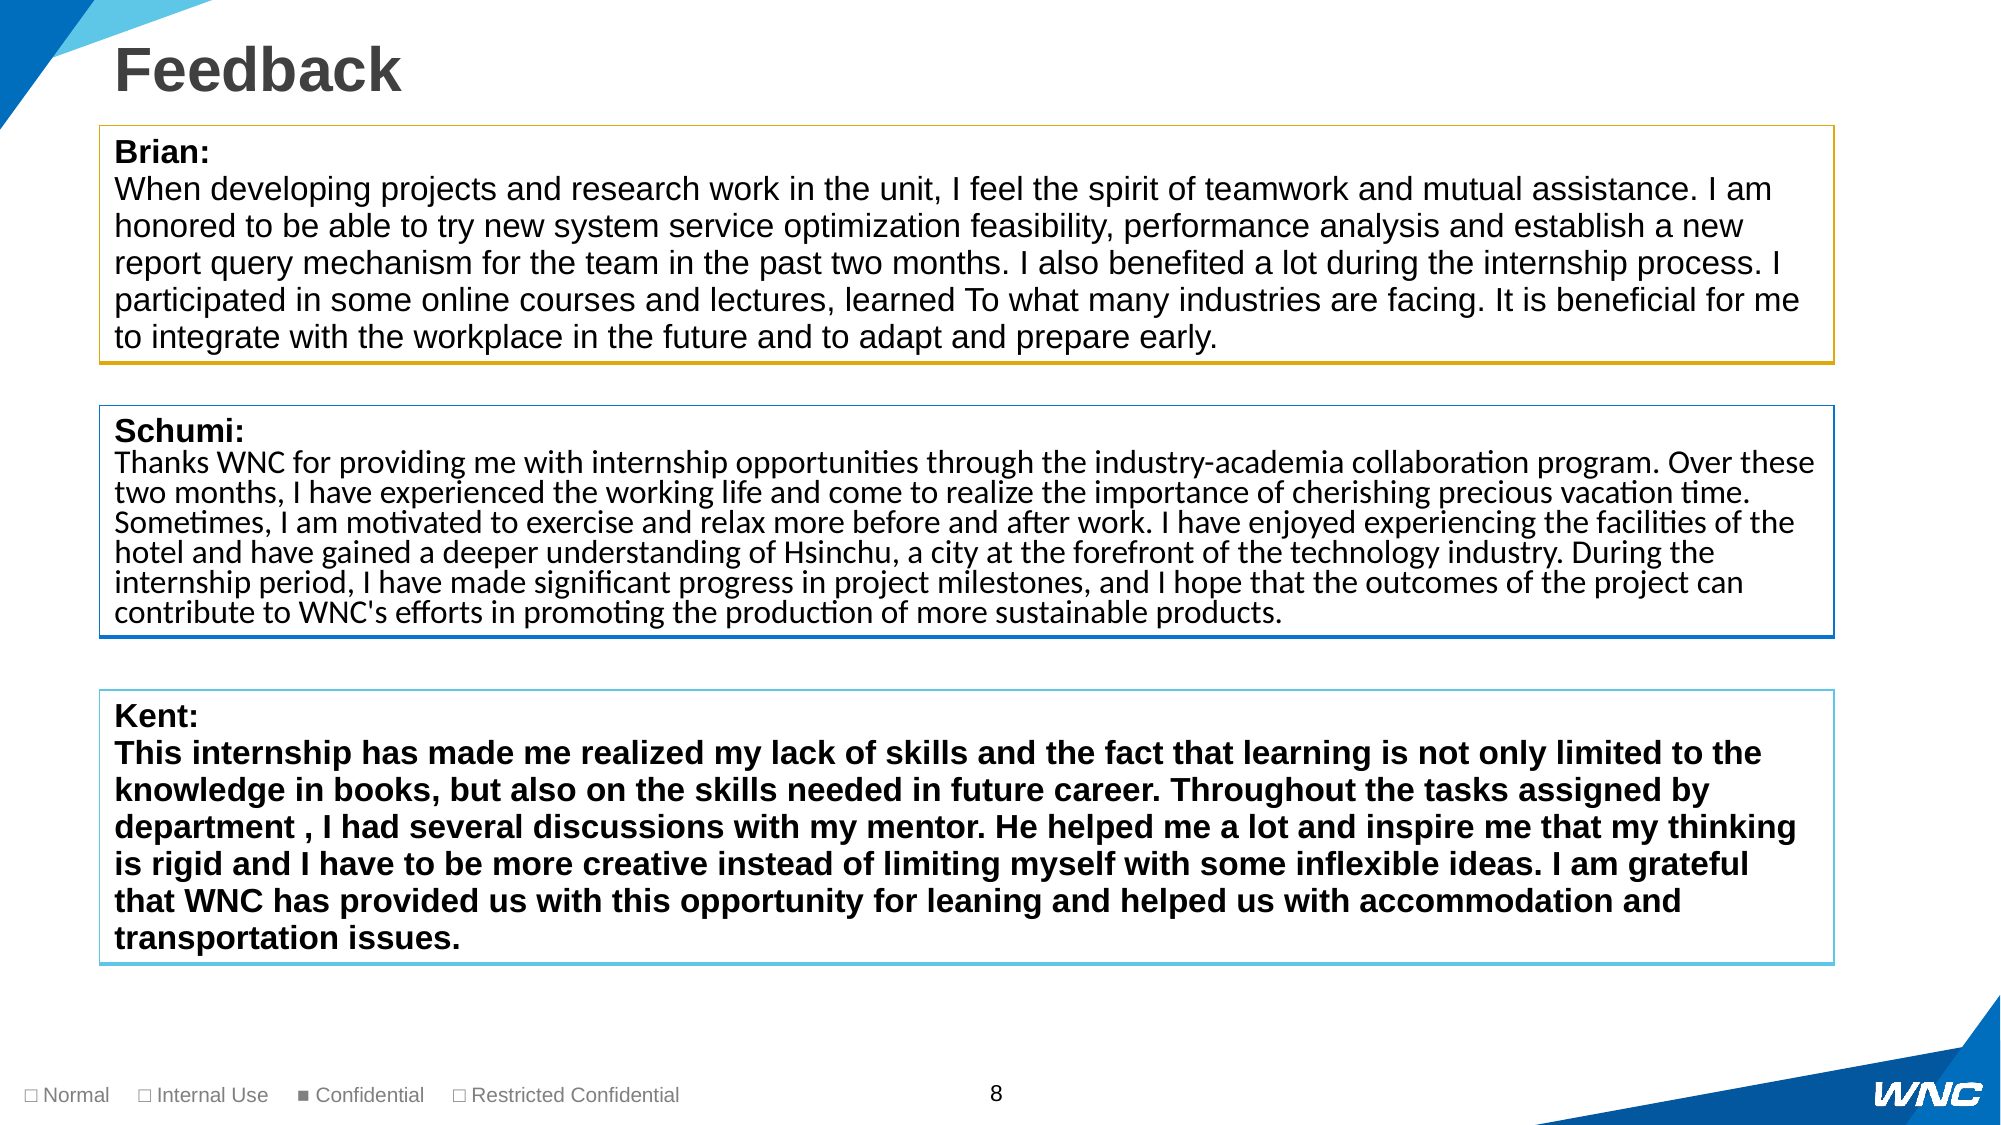

# Feedback
| Brian: When developing projects and research work in the unit, I feel the spirit of teamwork and mutual assistance. I am honored to be able to try new system service optimization feasibility, performance analysis and establish a new report query mechanism for the team in the past two months. I also benefited a lot during the internship process. I participated in some online courses and lectures, learned To what many industries are facing. It is beneficial for me to integrate with the workplace in the future and to adapt and prepare early. |
| --- |
| Schumi: Thanks WNC for providing me with internship opportunities through the industry-academia collaboration program. Over these two months, I have experienced the working life and come to realize the importance of cherishing precious vacation time. Sometimes, I am motivated to exercise and relax more before and after work. I have enjoyed experiencing the facilities of the hotel and have gained a deeper understanding of Hsinchu, a city at the forefront of the technology industry. During the internship period, I have made significant progress in project milestones, and I hope that the outcomes of the project can contribute to WNC's efforts in promoting the production of more sustainable products. |
| --- |
| Kent: This internship has made me realized my lack of skills and the fact that learning is not only limited to the knowledge in books, but also on the skills needed in future career. Throughout the tasks assigned by department , I had several discussions with my mentor. He helped me a lot and inspire me that my thinking is rigid and I have to be more creative instead of limiting myself with some inflexible ideas. I am grateful that WNC has provided us with this opportunity for leaning and helped us with accommodation and transportation issues. |
| --- |